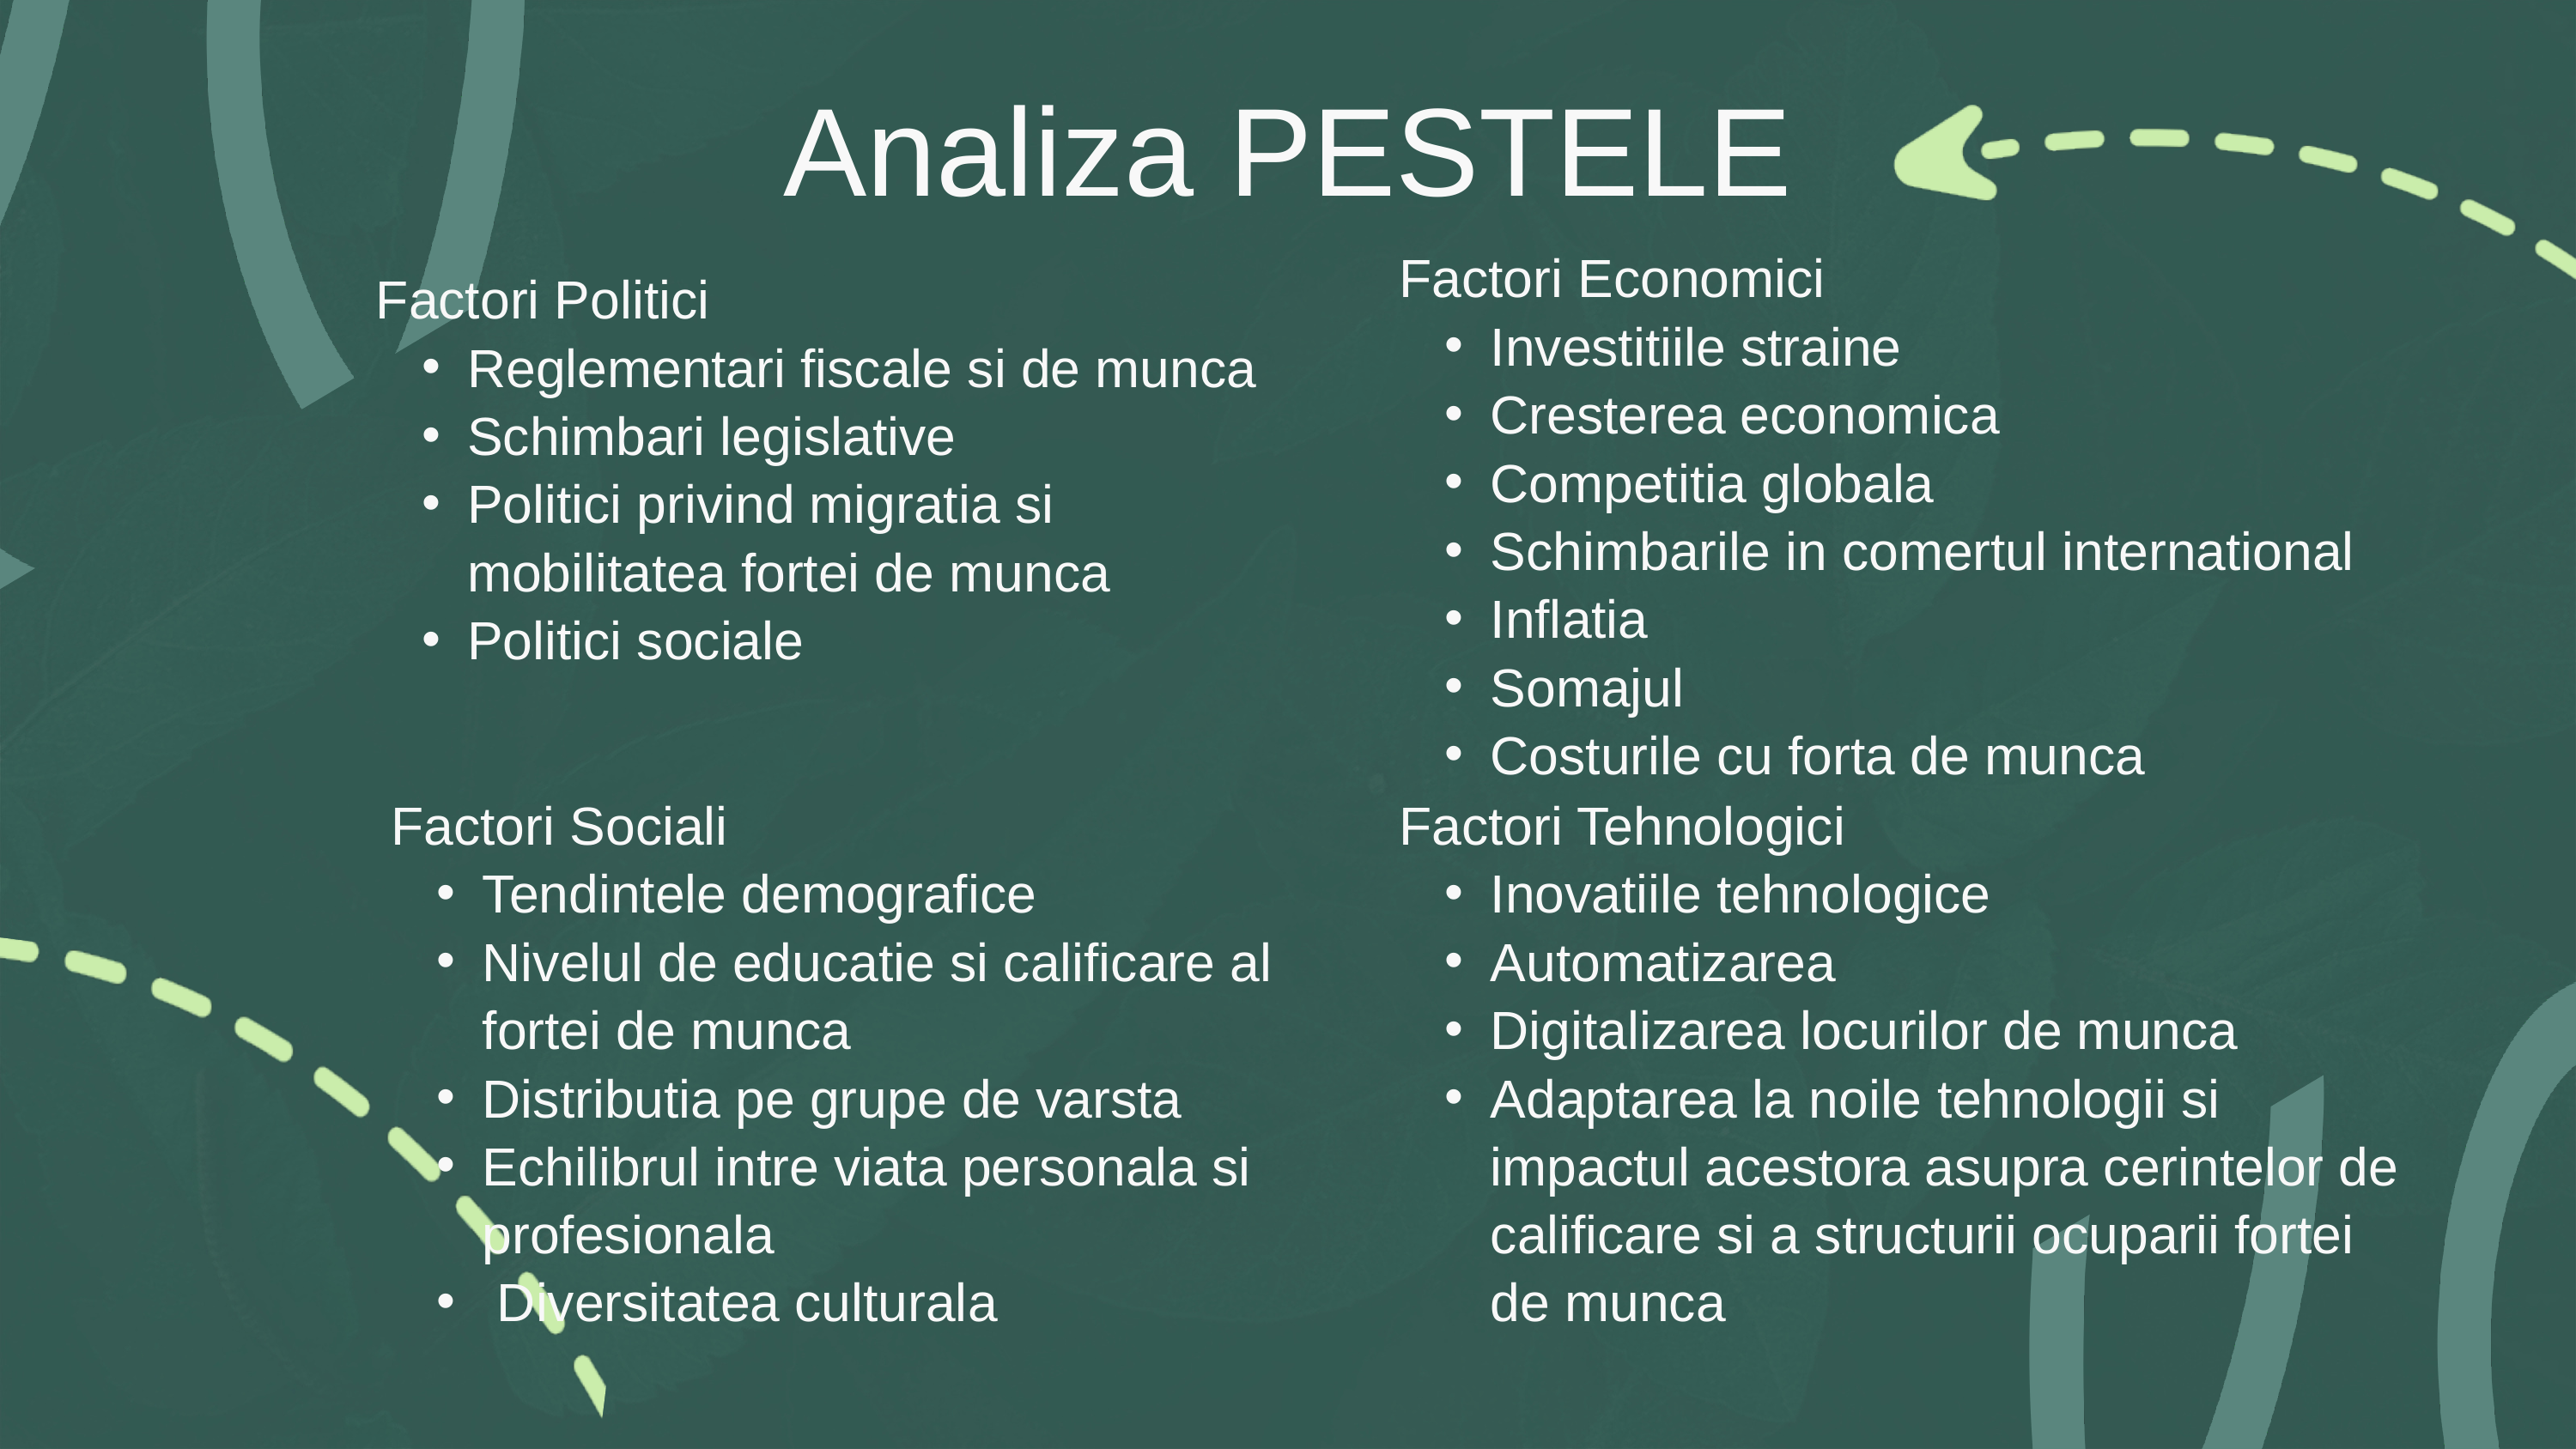

Analiza PESTELE

Factori Economici
Investitiile straine
Cresterea economica
Competitia globala
Schimbarile in comertul international
Inflatia
Somajul
Costurile cu forta de munca

Factori Politici
Reglementari fiscale si de munca
Schimbari legislative
Politici privind migratia si mobilitatea fortei de munca
Politici sociale
Factori Sociali
Tendintele demografice
Nivelul de educatie si calificare al fortei de munca
Distributia pe grupe de varsta
Echilibrul intre viata personala si profesionala
 Diversitatea culturala
Factori Tehnologici
Inovatiile tehnologice
Automatizarea
Digitalizarea locurilor de munca
Adaptarea la noile tehnologii si impactul acestora asupra cerintelor de calificare si a structurii ocuparii fortei de munca